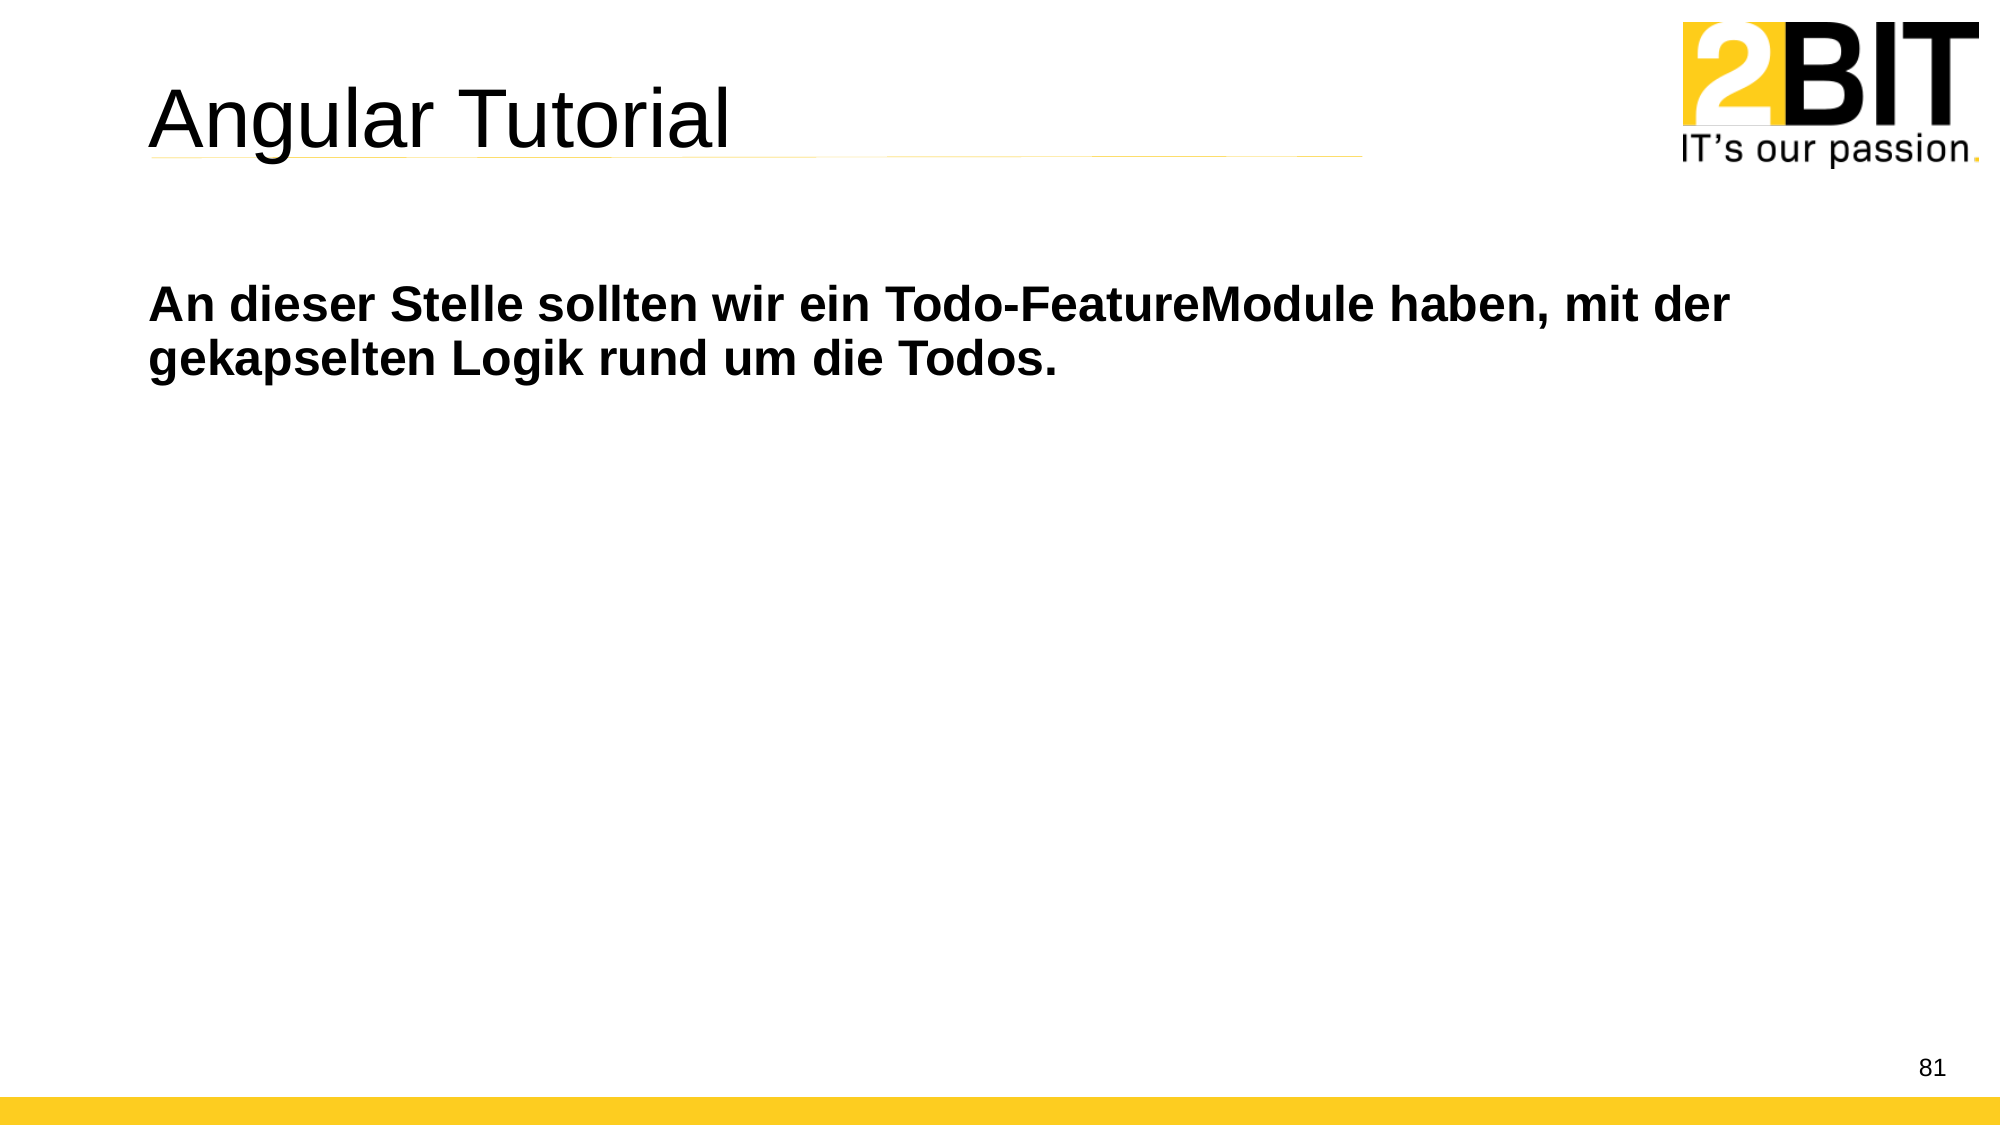

# Angular Tutorial
An dieser Stelle sollten wir ein Todo-FeatureModule haben, mit der gekapselten Logik rund um die Todos.